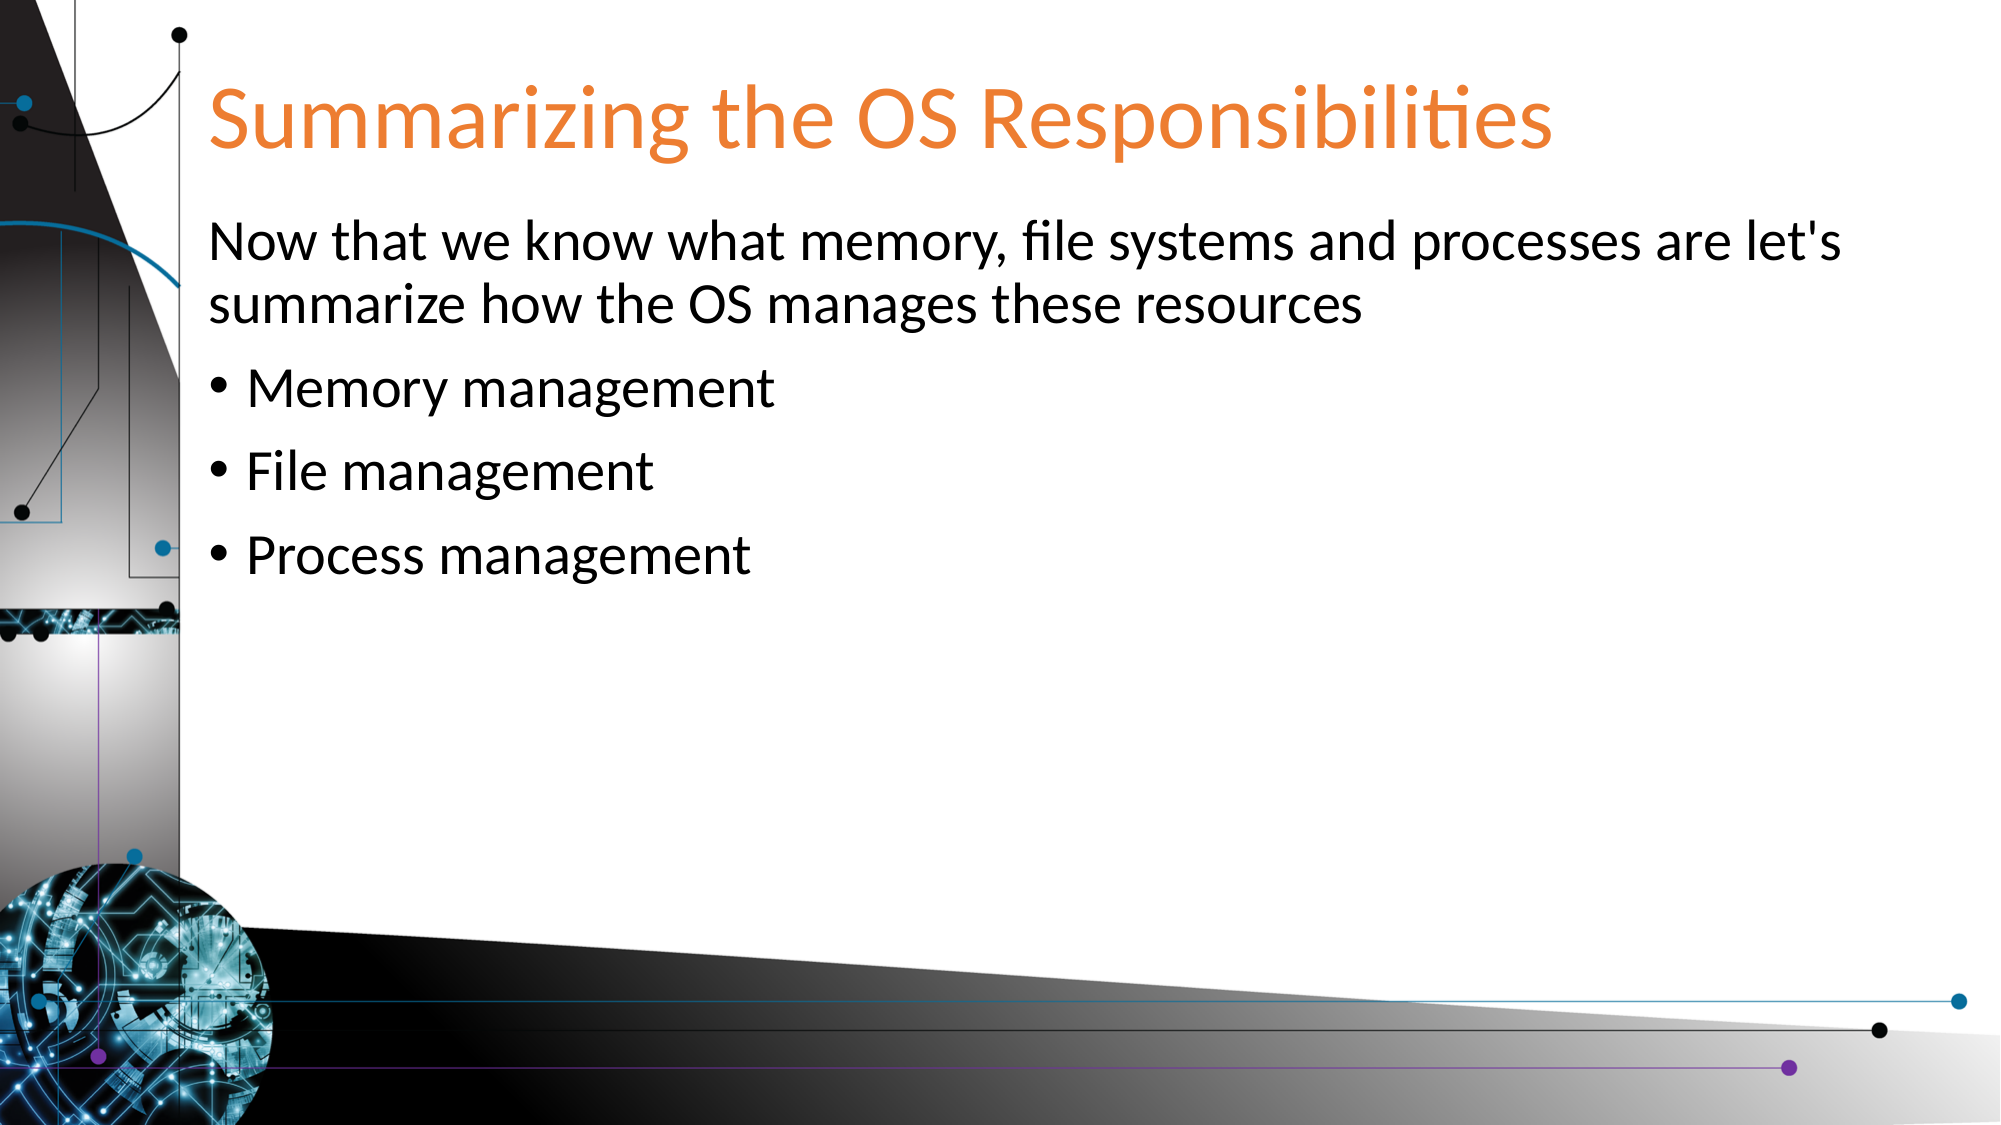

# Summarizing the OS Responsibilities
Now that we know what memory, file systems and processes are let's summarize how the OS manages these resources
Memory management
File management
Process management